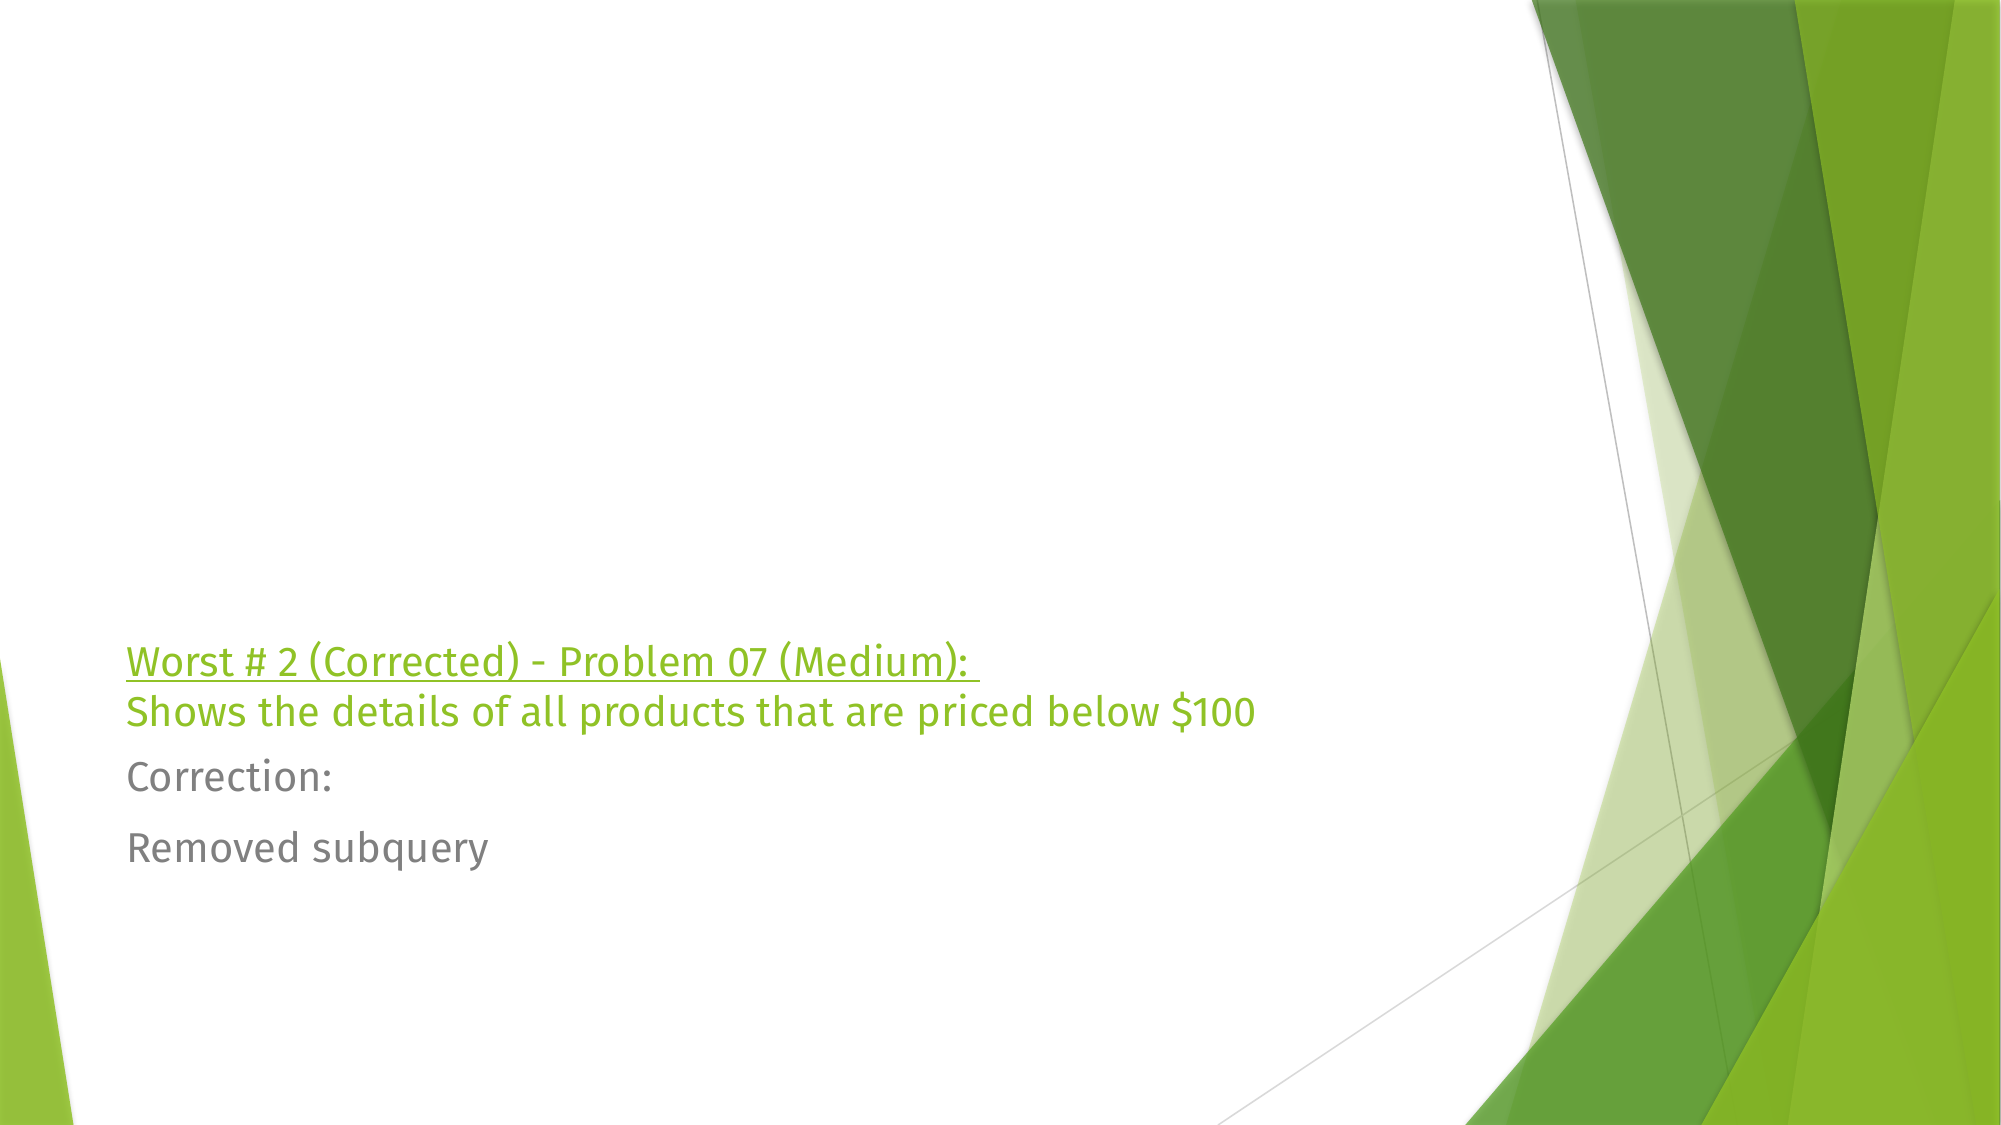

# Worst # 2 (Corrected) - Problem 07 (Medium): Shows the details of all products that are priced below $100
Correction:
Removed subquery